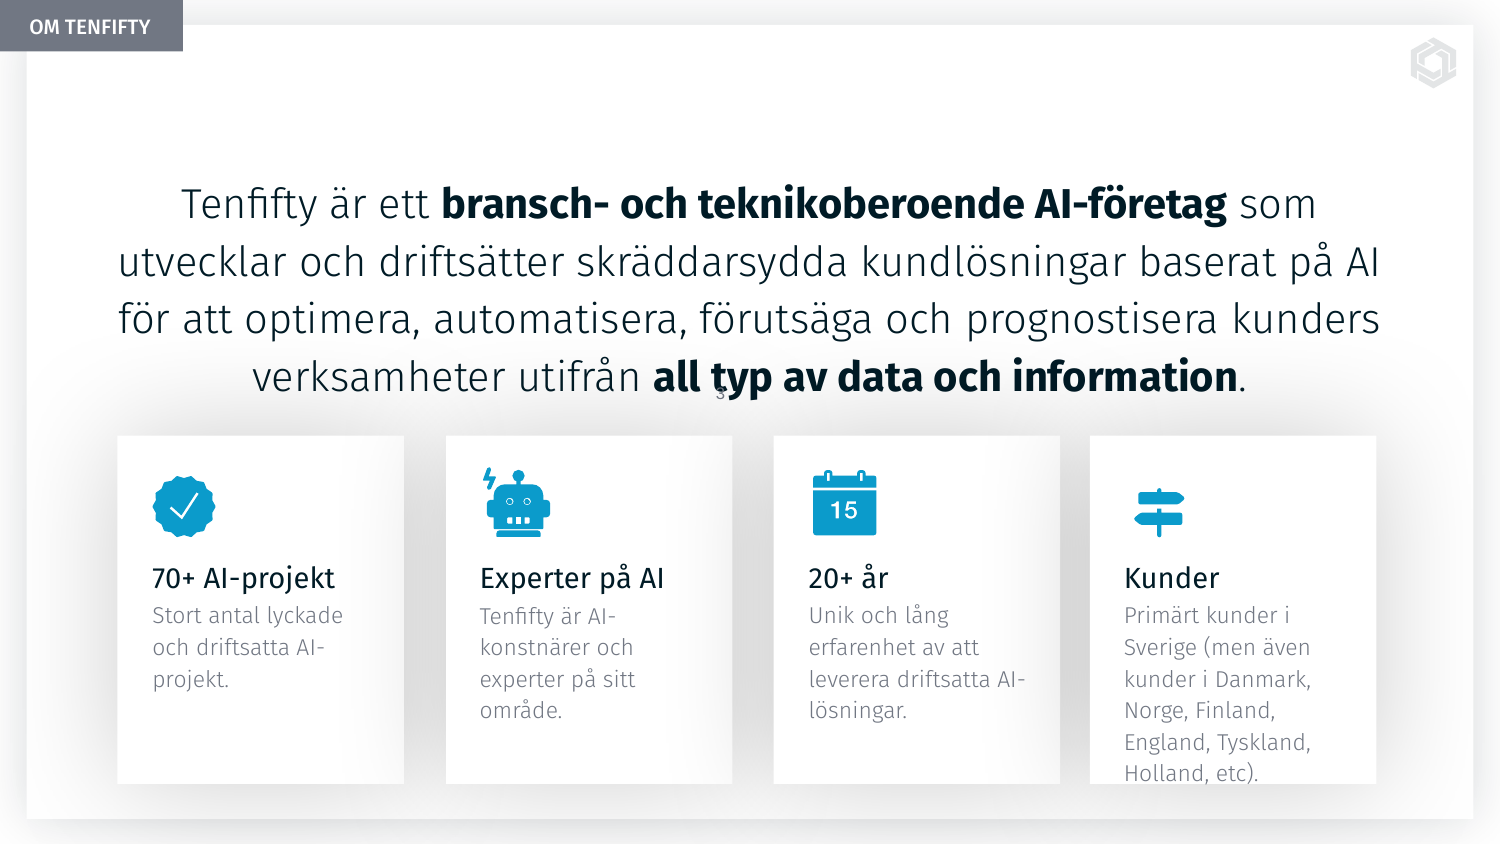

OM TENFIFTY
Tenfifty är ett bransch- och teknikoberoende AI-företag som utvecklar och driftsätter skräddarsydda kundlösningar baserat på AI för att optimera, automatisera, förutsäga och prognostisera kunders verksamheter utifrån all typ av data och information.
3

70+ AI-projekt
Stort antal lyckade och driftsatta AI-projekt.

Experter på AI
Tenfifty är AI-konstnärer och experter på sitt område.

20+ år
Unik och lång erfarenhet av att leverera driftsatta AI-lösningar.

Kunder
Primärt kunder i Sverige (men även kunder i Danmark, Norge, Finland, England, Tyskland, Holland, etc).